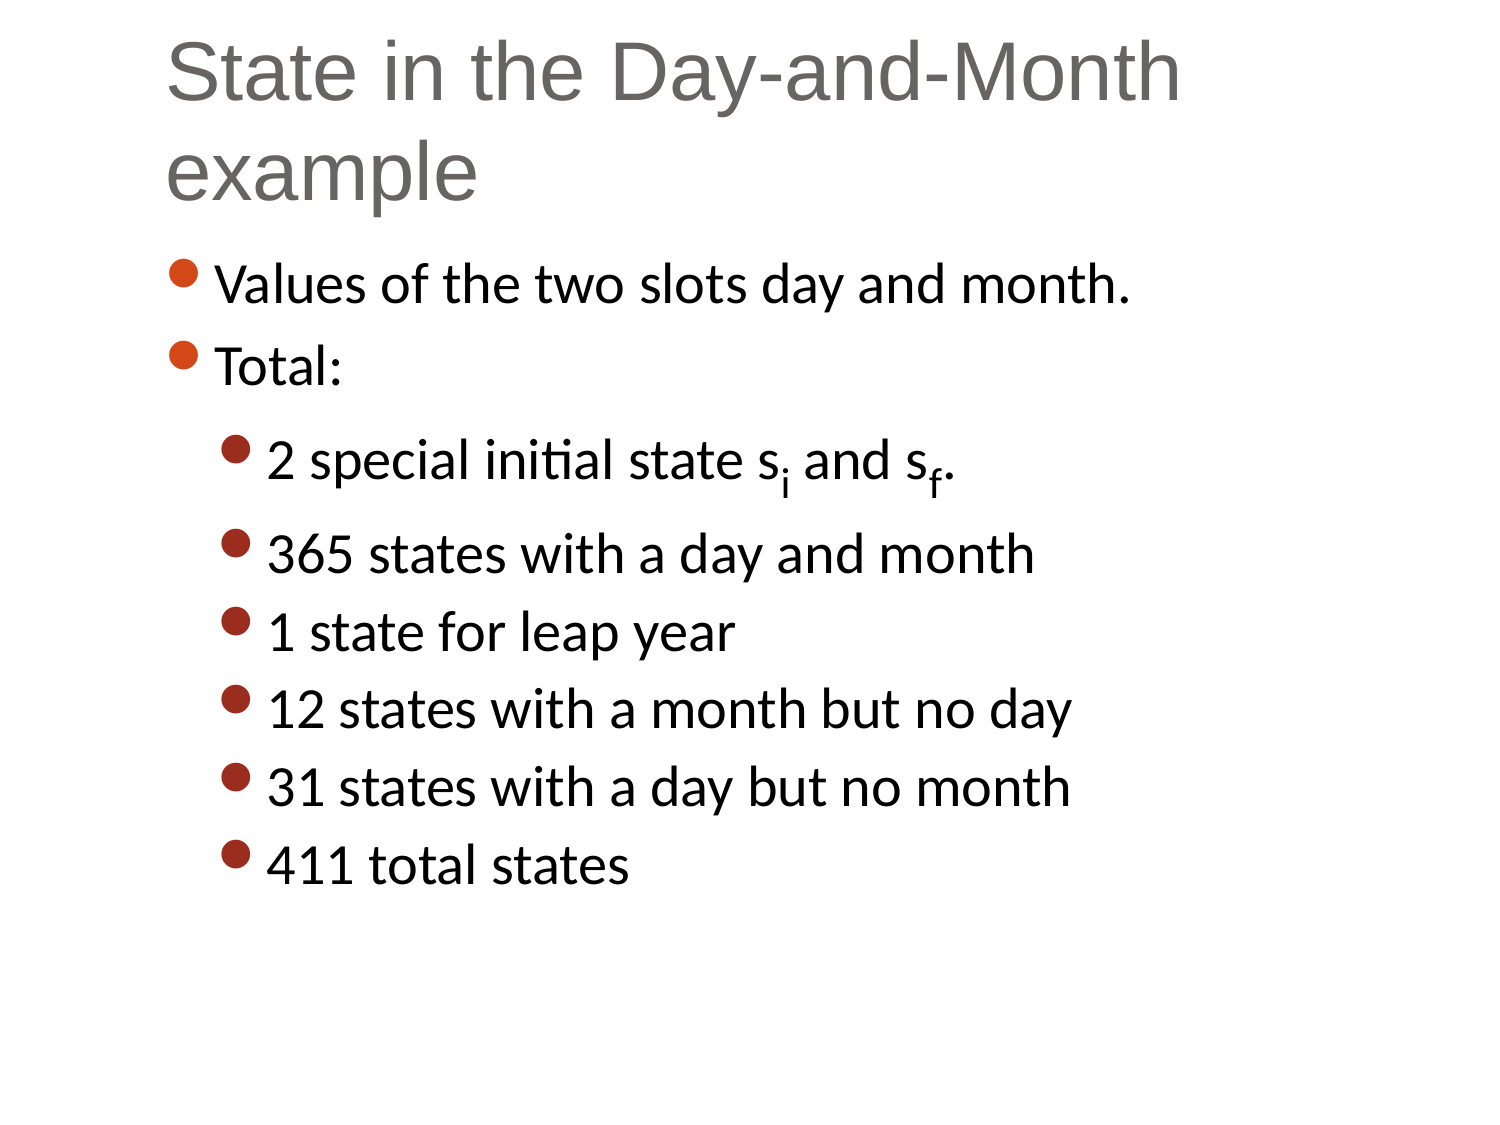

# State in the Day-and-Month example
Values of the two slots day and month.
Total:
2 special initial state si and sf.
365 states with a day and month
1 state for leap year
12 states with a month but no day
31 states with a day but no month
411 total states